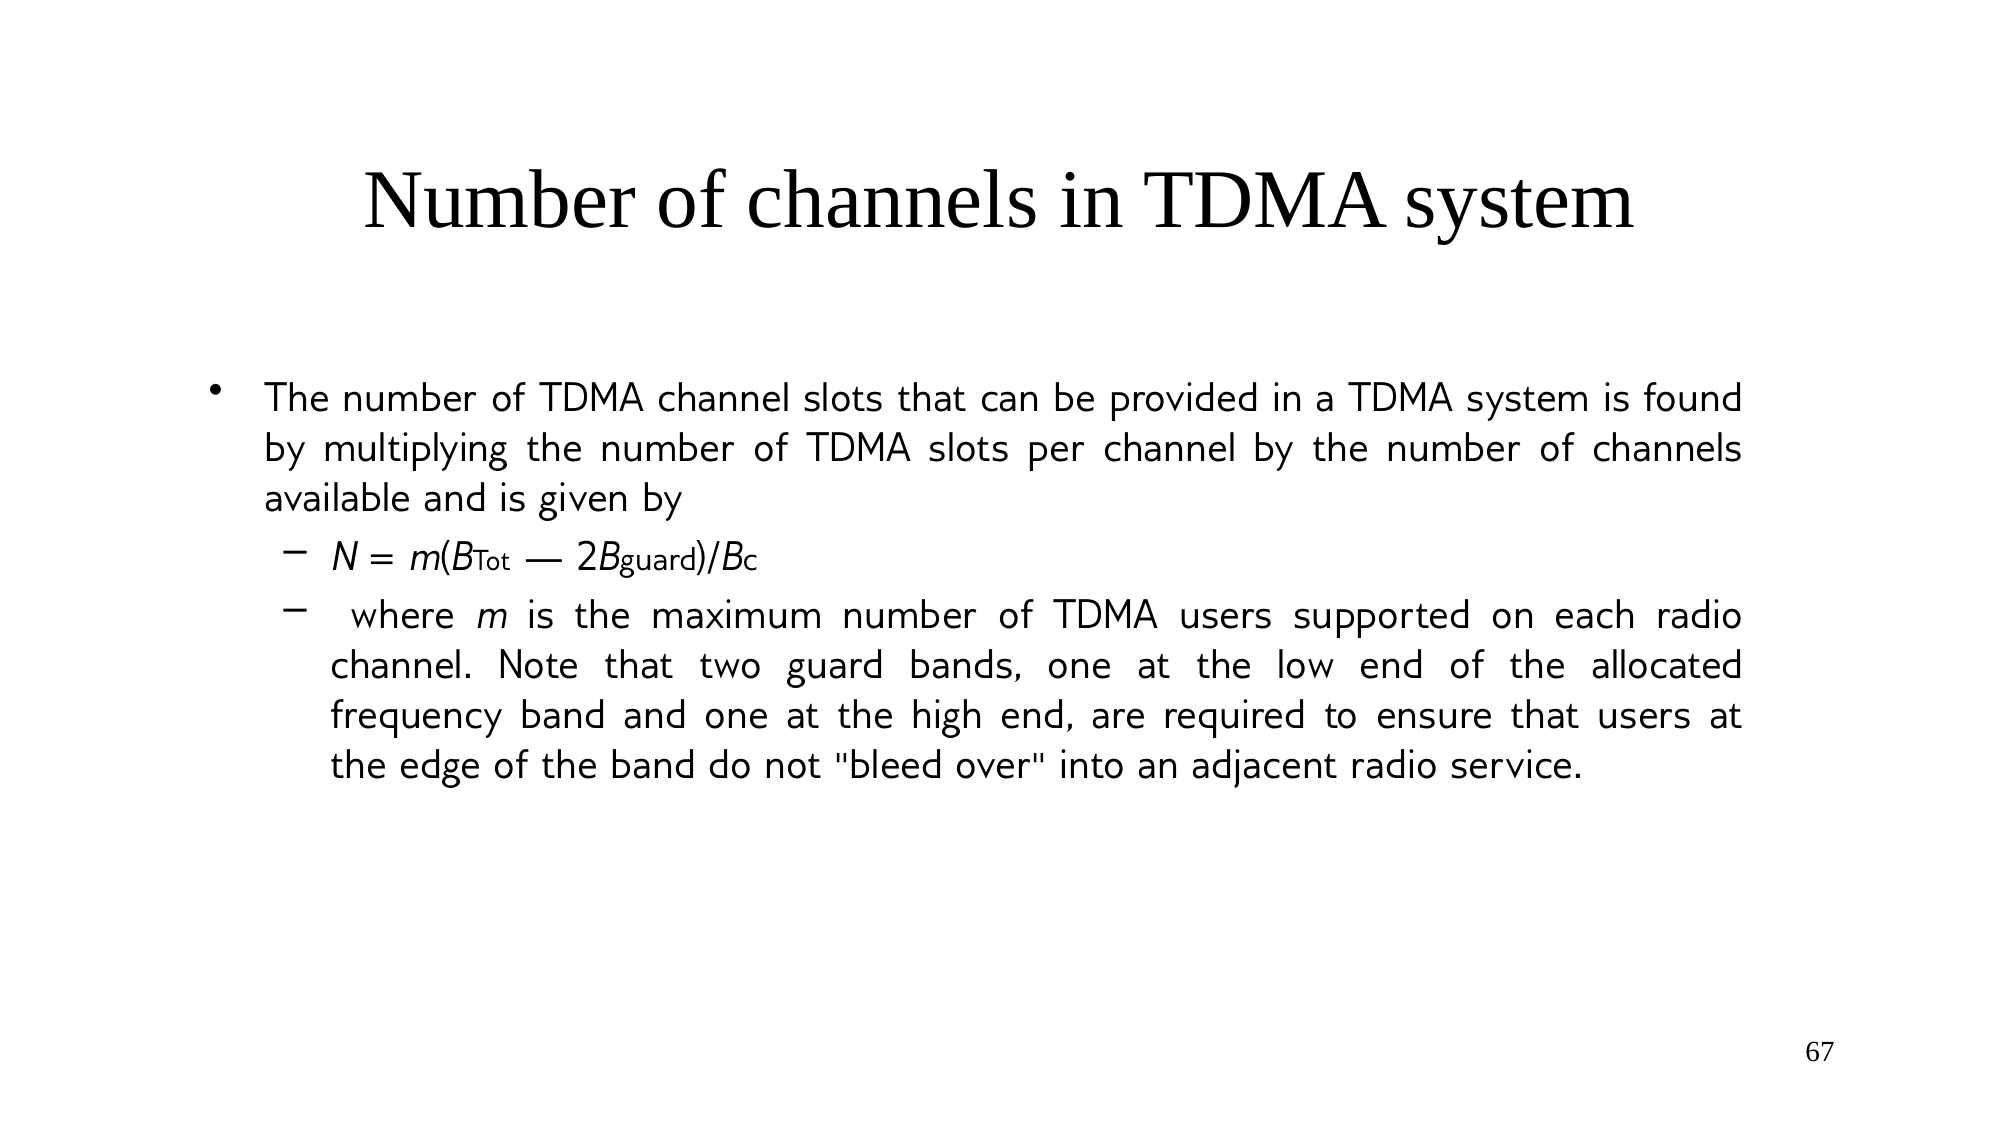

# Number of channels in TDMA system
The number of TDMA channel slots that can be provided in a TDMA system is found by multiplying the number of TDMA slots per channel by the number of channels available and is given by
N = m(BTot — 2Bguard)/Bc
 where m is the maximum number of TDMA users supported on each radio channel. Note that two guard bands, one at the low end of the allocated frequency band and one at the high end, are required to ensure that users at the edge of the band do not "bleed over" into an adjacent radio service.
67